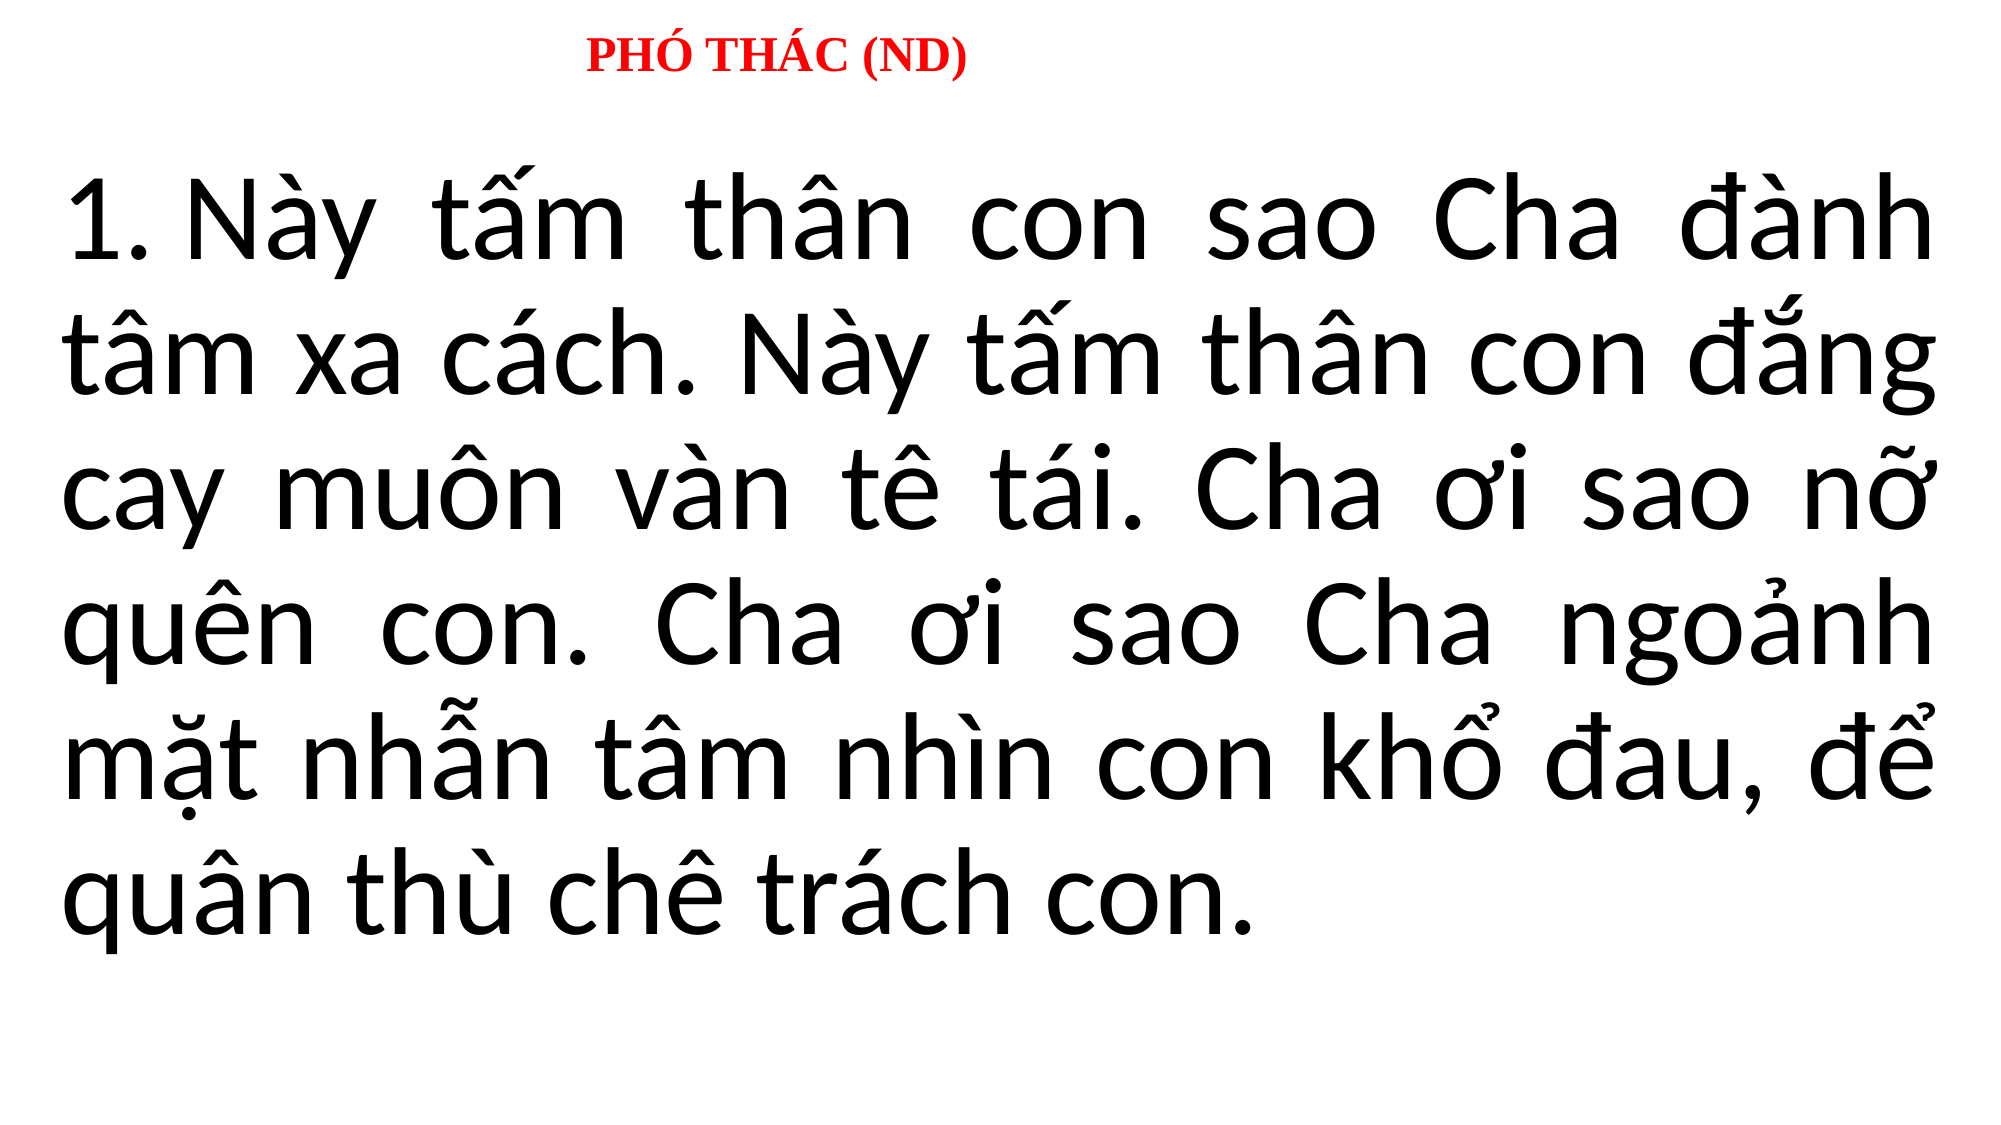

# PHÓ THÁC (ND)
1. Này tấm thân con sao Cha đành tâm xa cách. Này tấm thân con đắng cay muôn vàn tê tái. Cha ơi sao nỡ quên con. Cha ơi sao Cha ngoảnh mặt nhẫn tâm nhìn con khổ đau, để quân thù chê trách con.